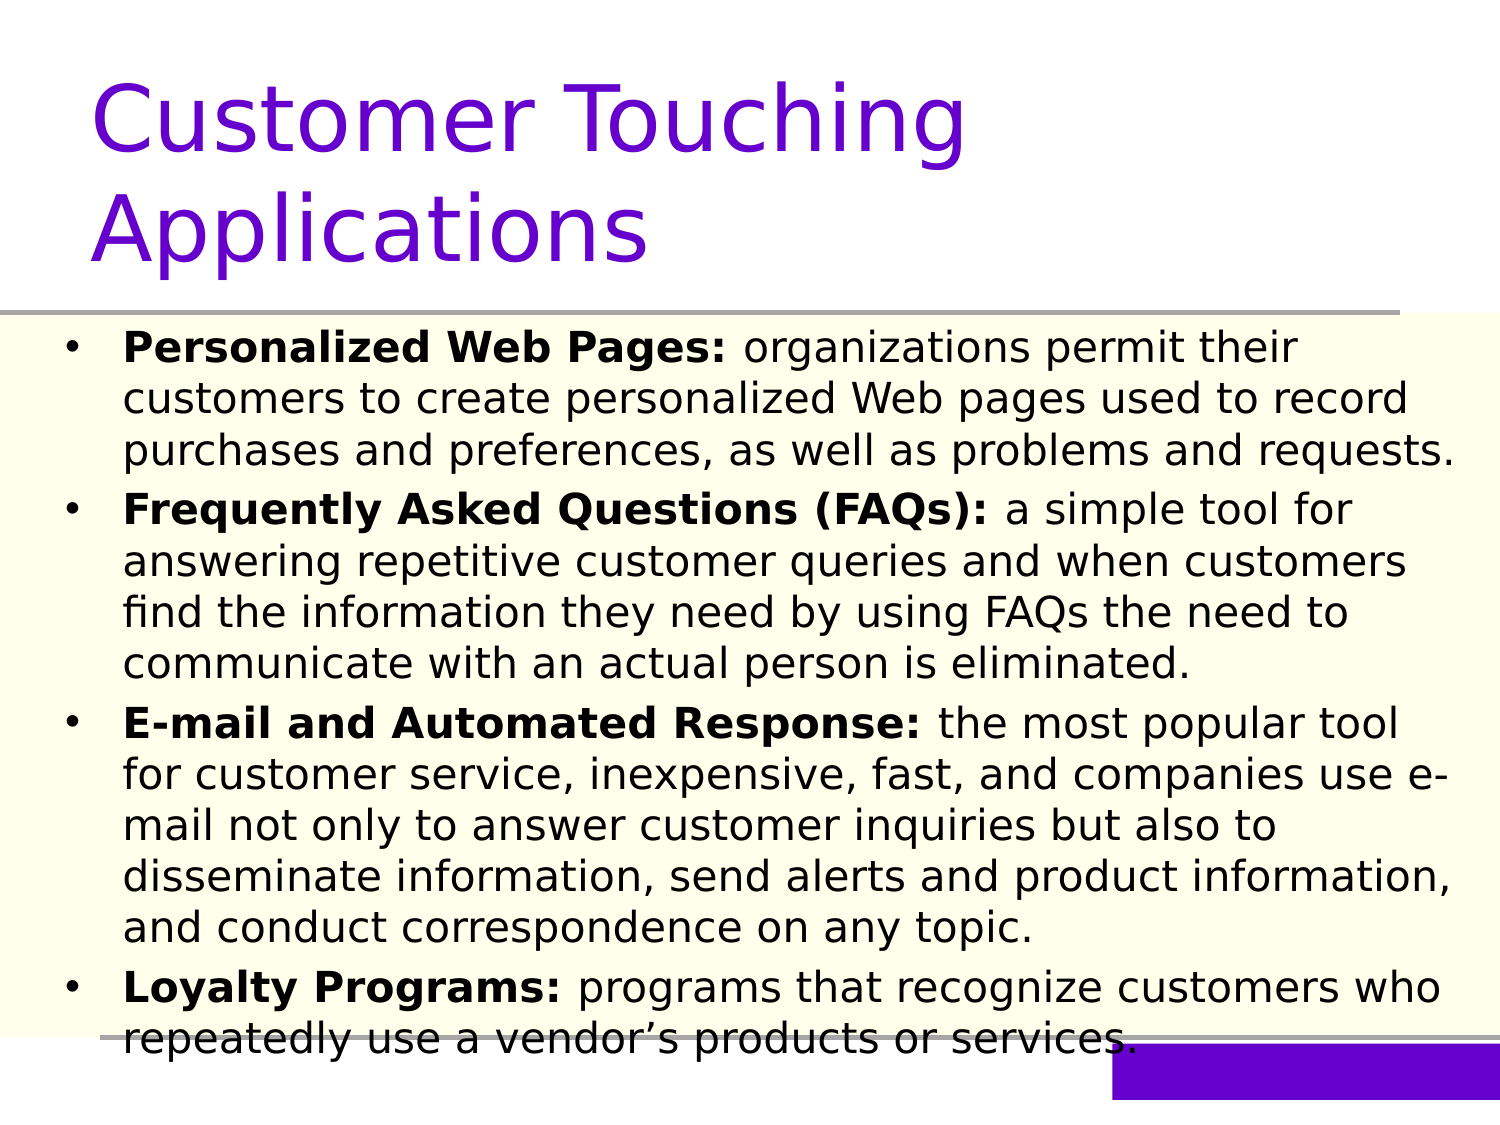

Customer Touching Applications
Personalized Web Pages: organizations permit their customers to create personalized Web pages used to record purchases and preferences, as well as problems and requests.
Frequently Asked Questions (FAQs): a simple tool for answering repetitive customer queries and when customers find the information they need by using FAQs the need to communicate with an actual person is eliminated.
E-mail and Automated Response: the most popular tool for customer service, inexpensive, fast, and companies use e-mail not only to answer customer inquiries but also to disseminate information, send alerts and product information, and conduct correspondence on any topic.
Loyalty Programs: programs that recognize customers who repeatedly use a vendor’s products or services.